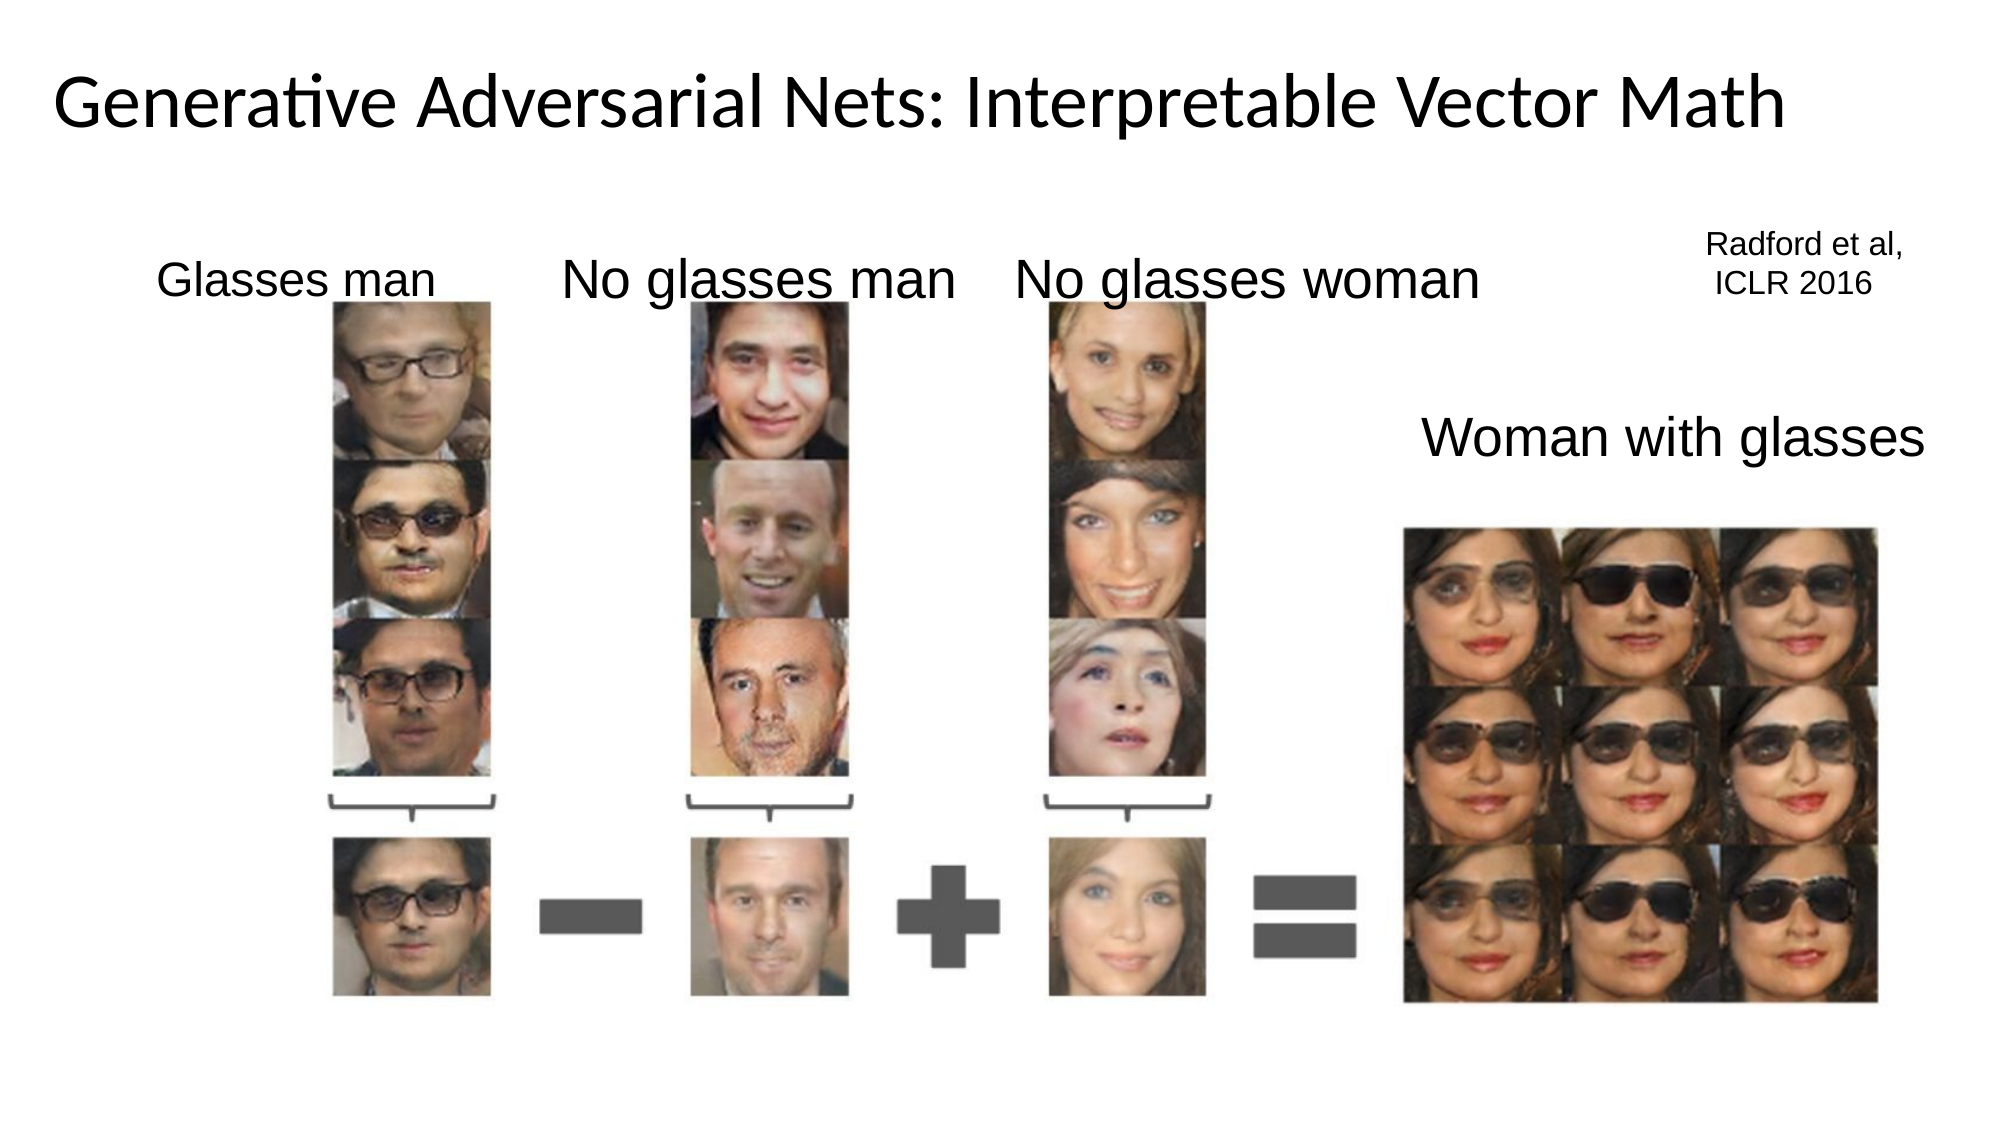

# Generative Adversarial Nets: Interpretable Vector Math
Glasses man	No glasses man	No glasses woman
Radford et al,  ICLR 2016

Woman with glasses
66
Lecture 13 -
May 18, 2017
Fei-Fei Li & Justin Johnson & Serena Yeung